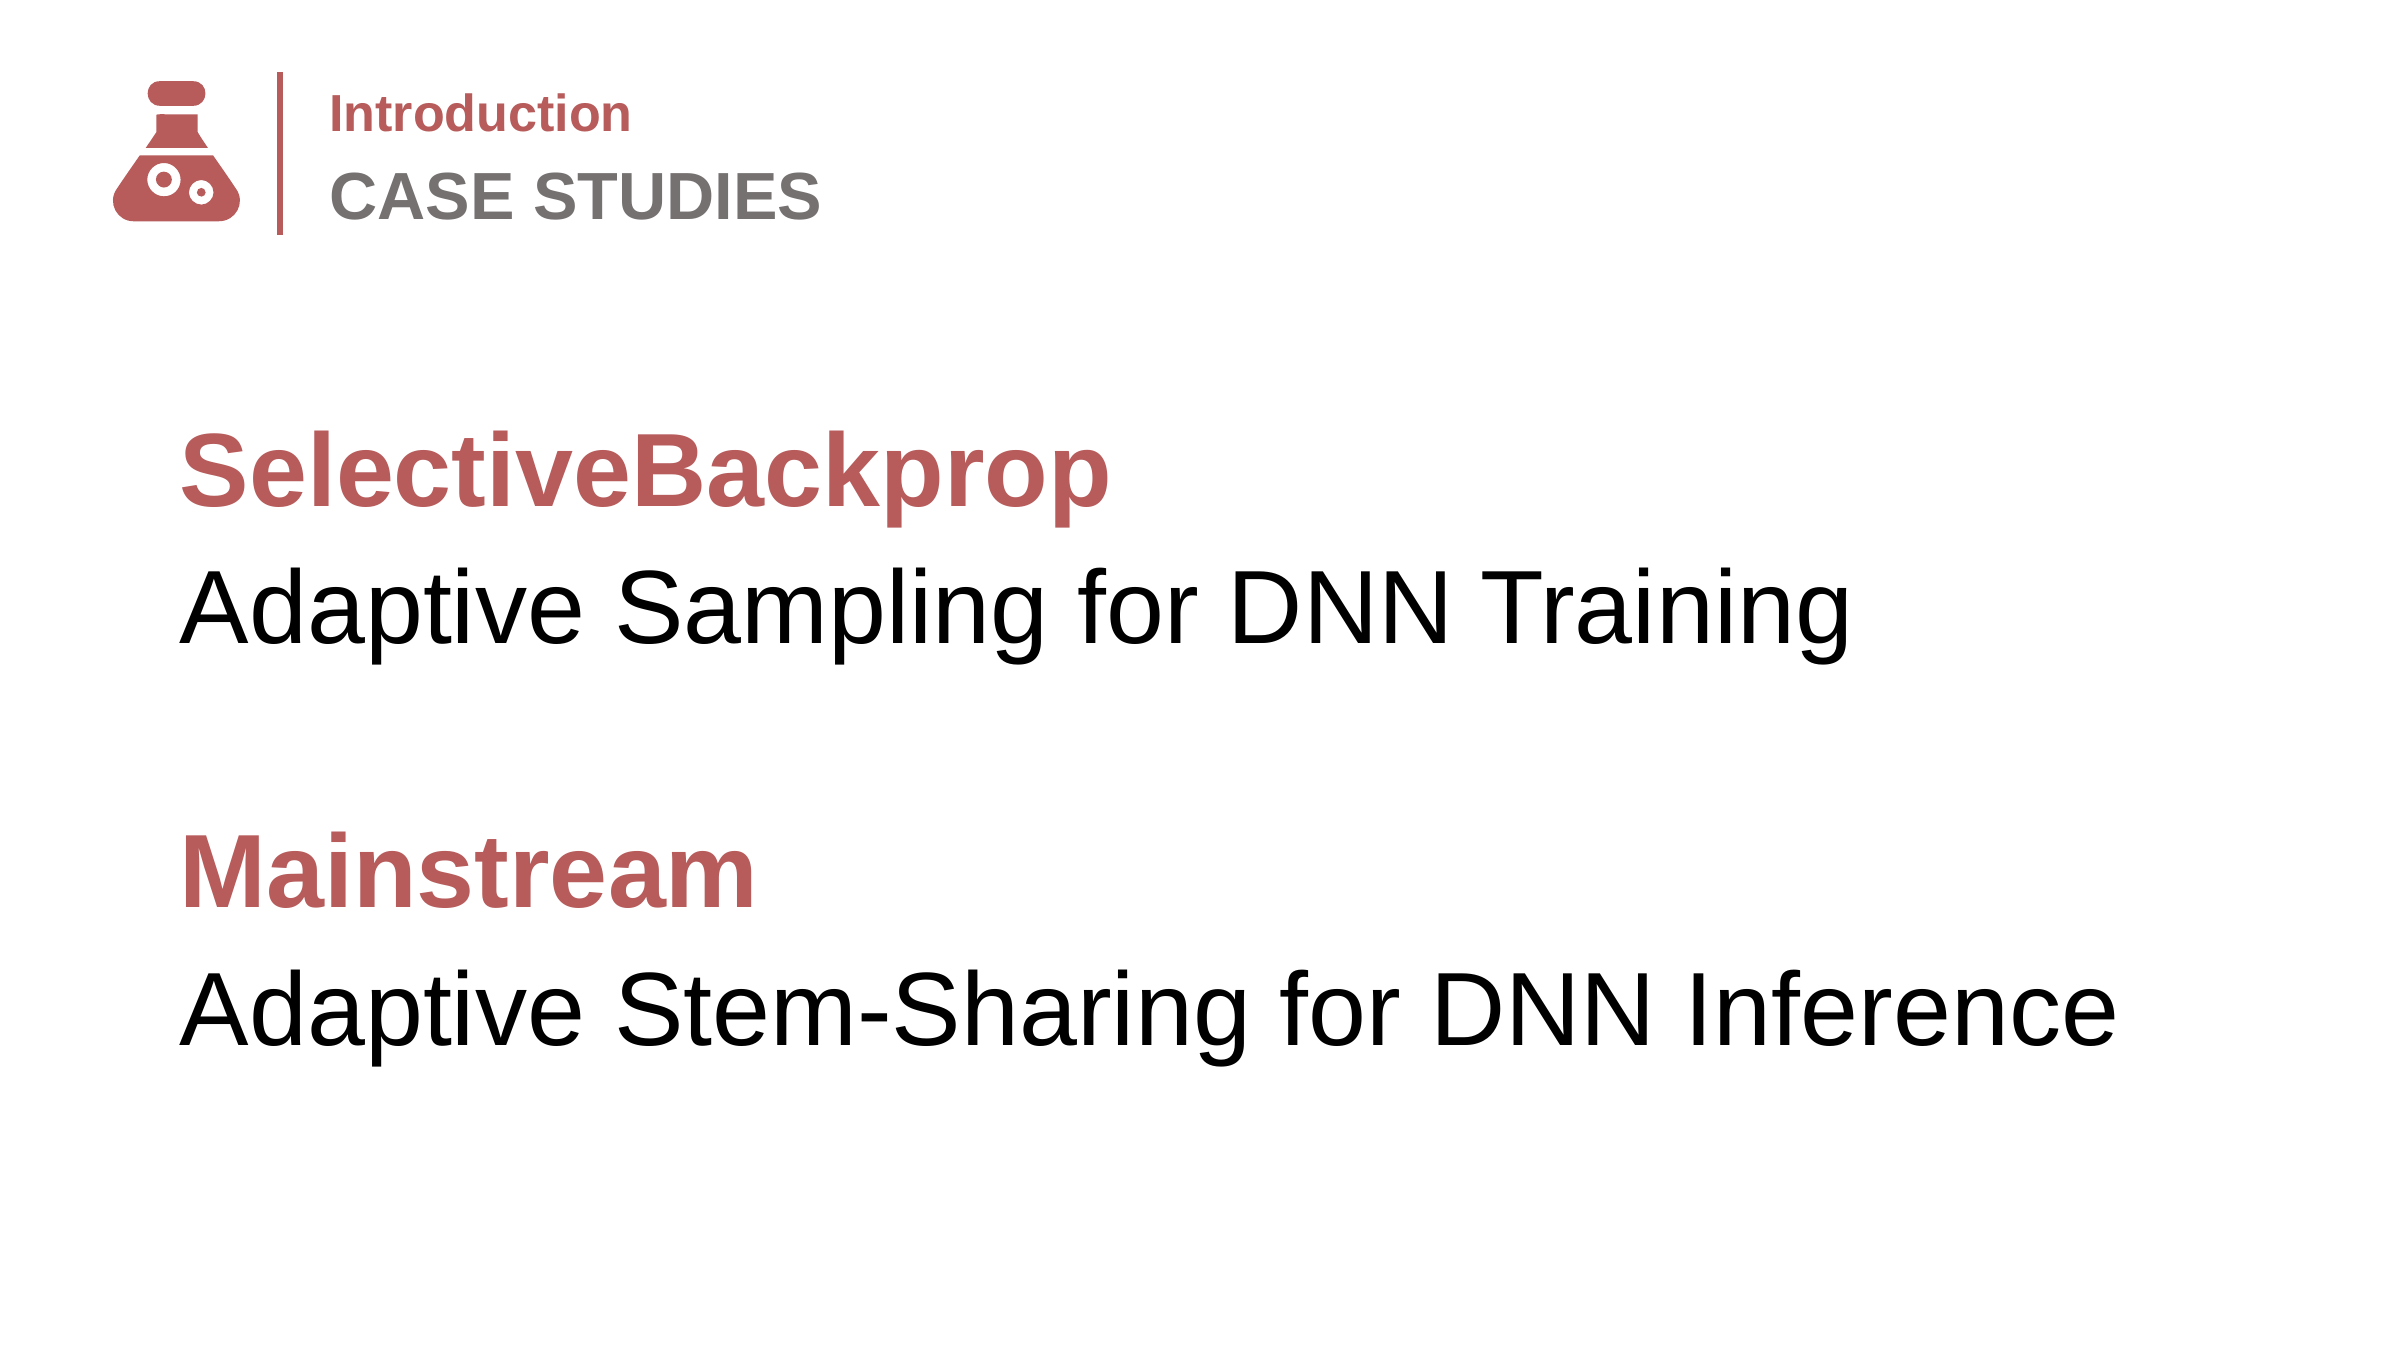

# Introduction
CASE STUDIES

SelectiveBackprop
Adaptive Sampling for DNN Training
Mainstream
Adaptive Stem-Sharing for DNN Inference